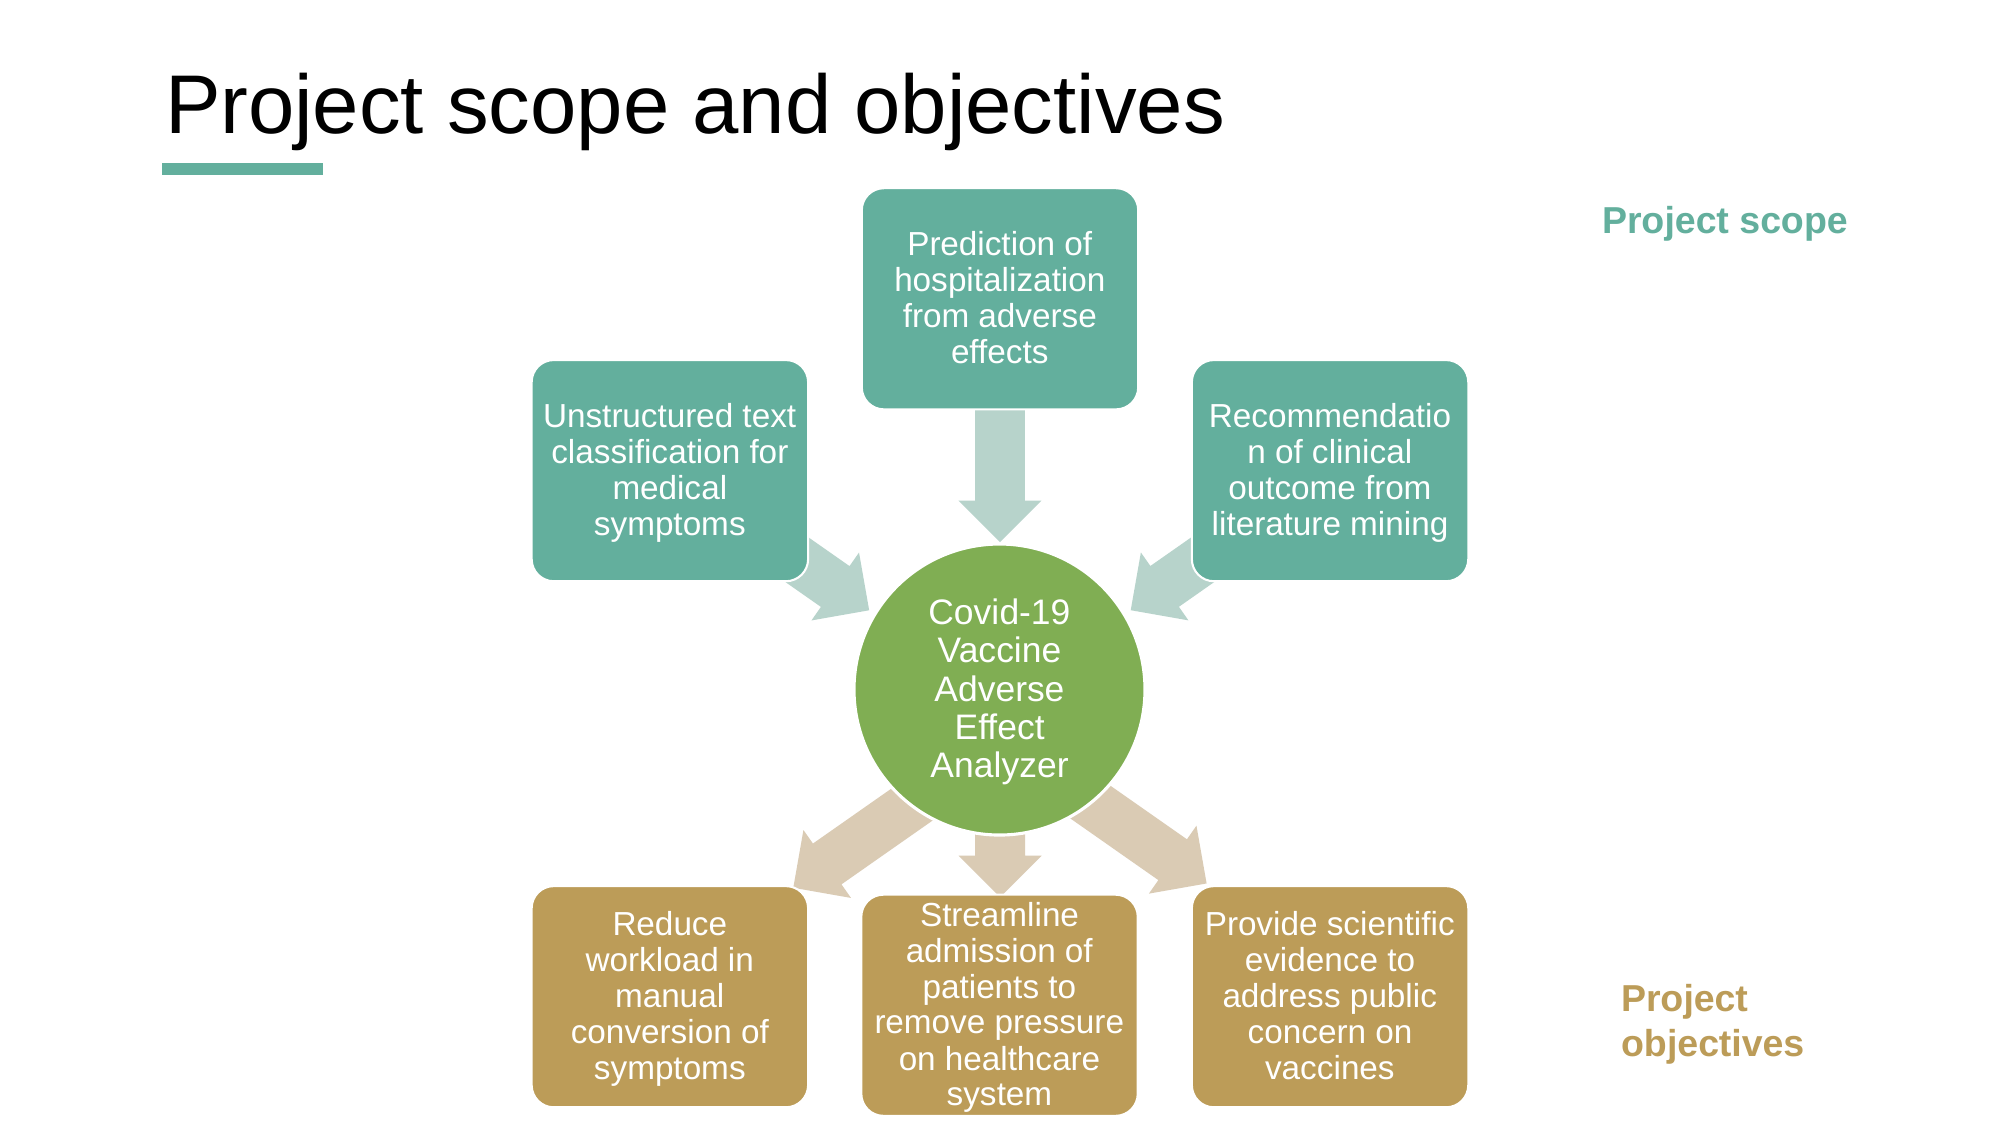

# Project scope and objectives
Prediction of hospitalization from adverse effects
Project scope
Unstructured text classification for medical symptoms
Recommendation of clinical outcome from literature mining

Covid-19 Vaccine Adverse Effect Analyzer

Reduce workload in manual conversion of symptoms
Provide scientific evidence to address public concern on vaccines
Streamline admission of patients to remove pressure on healthcare system
Project objectives